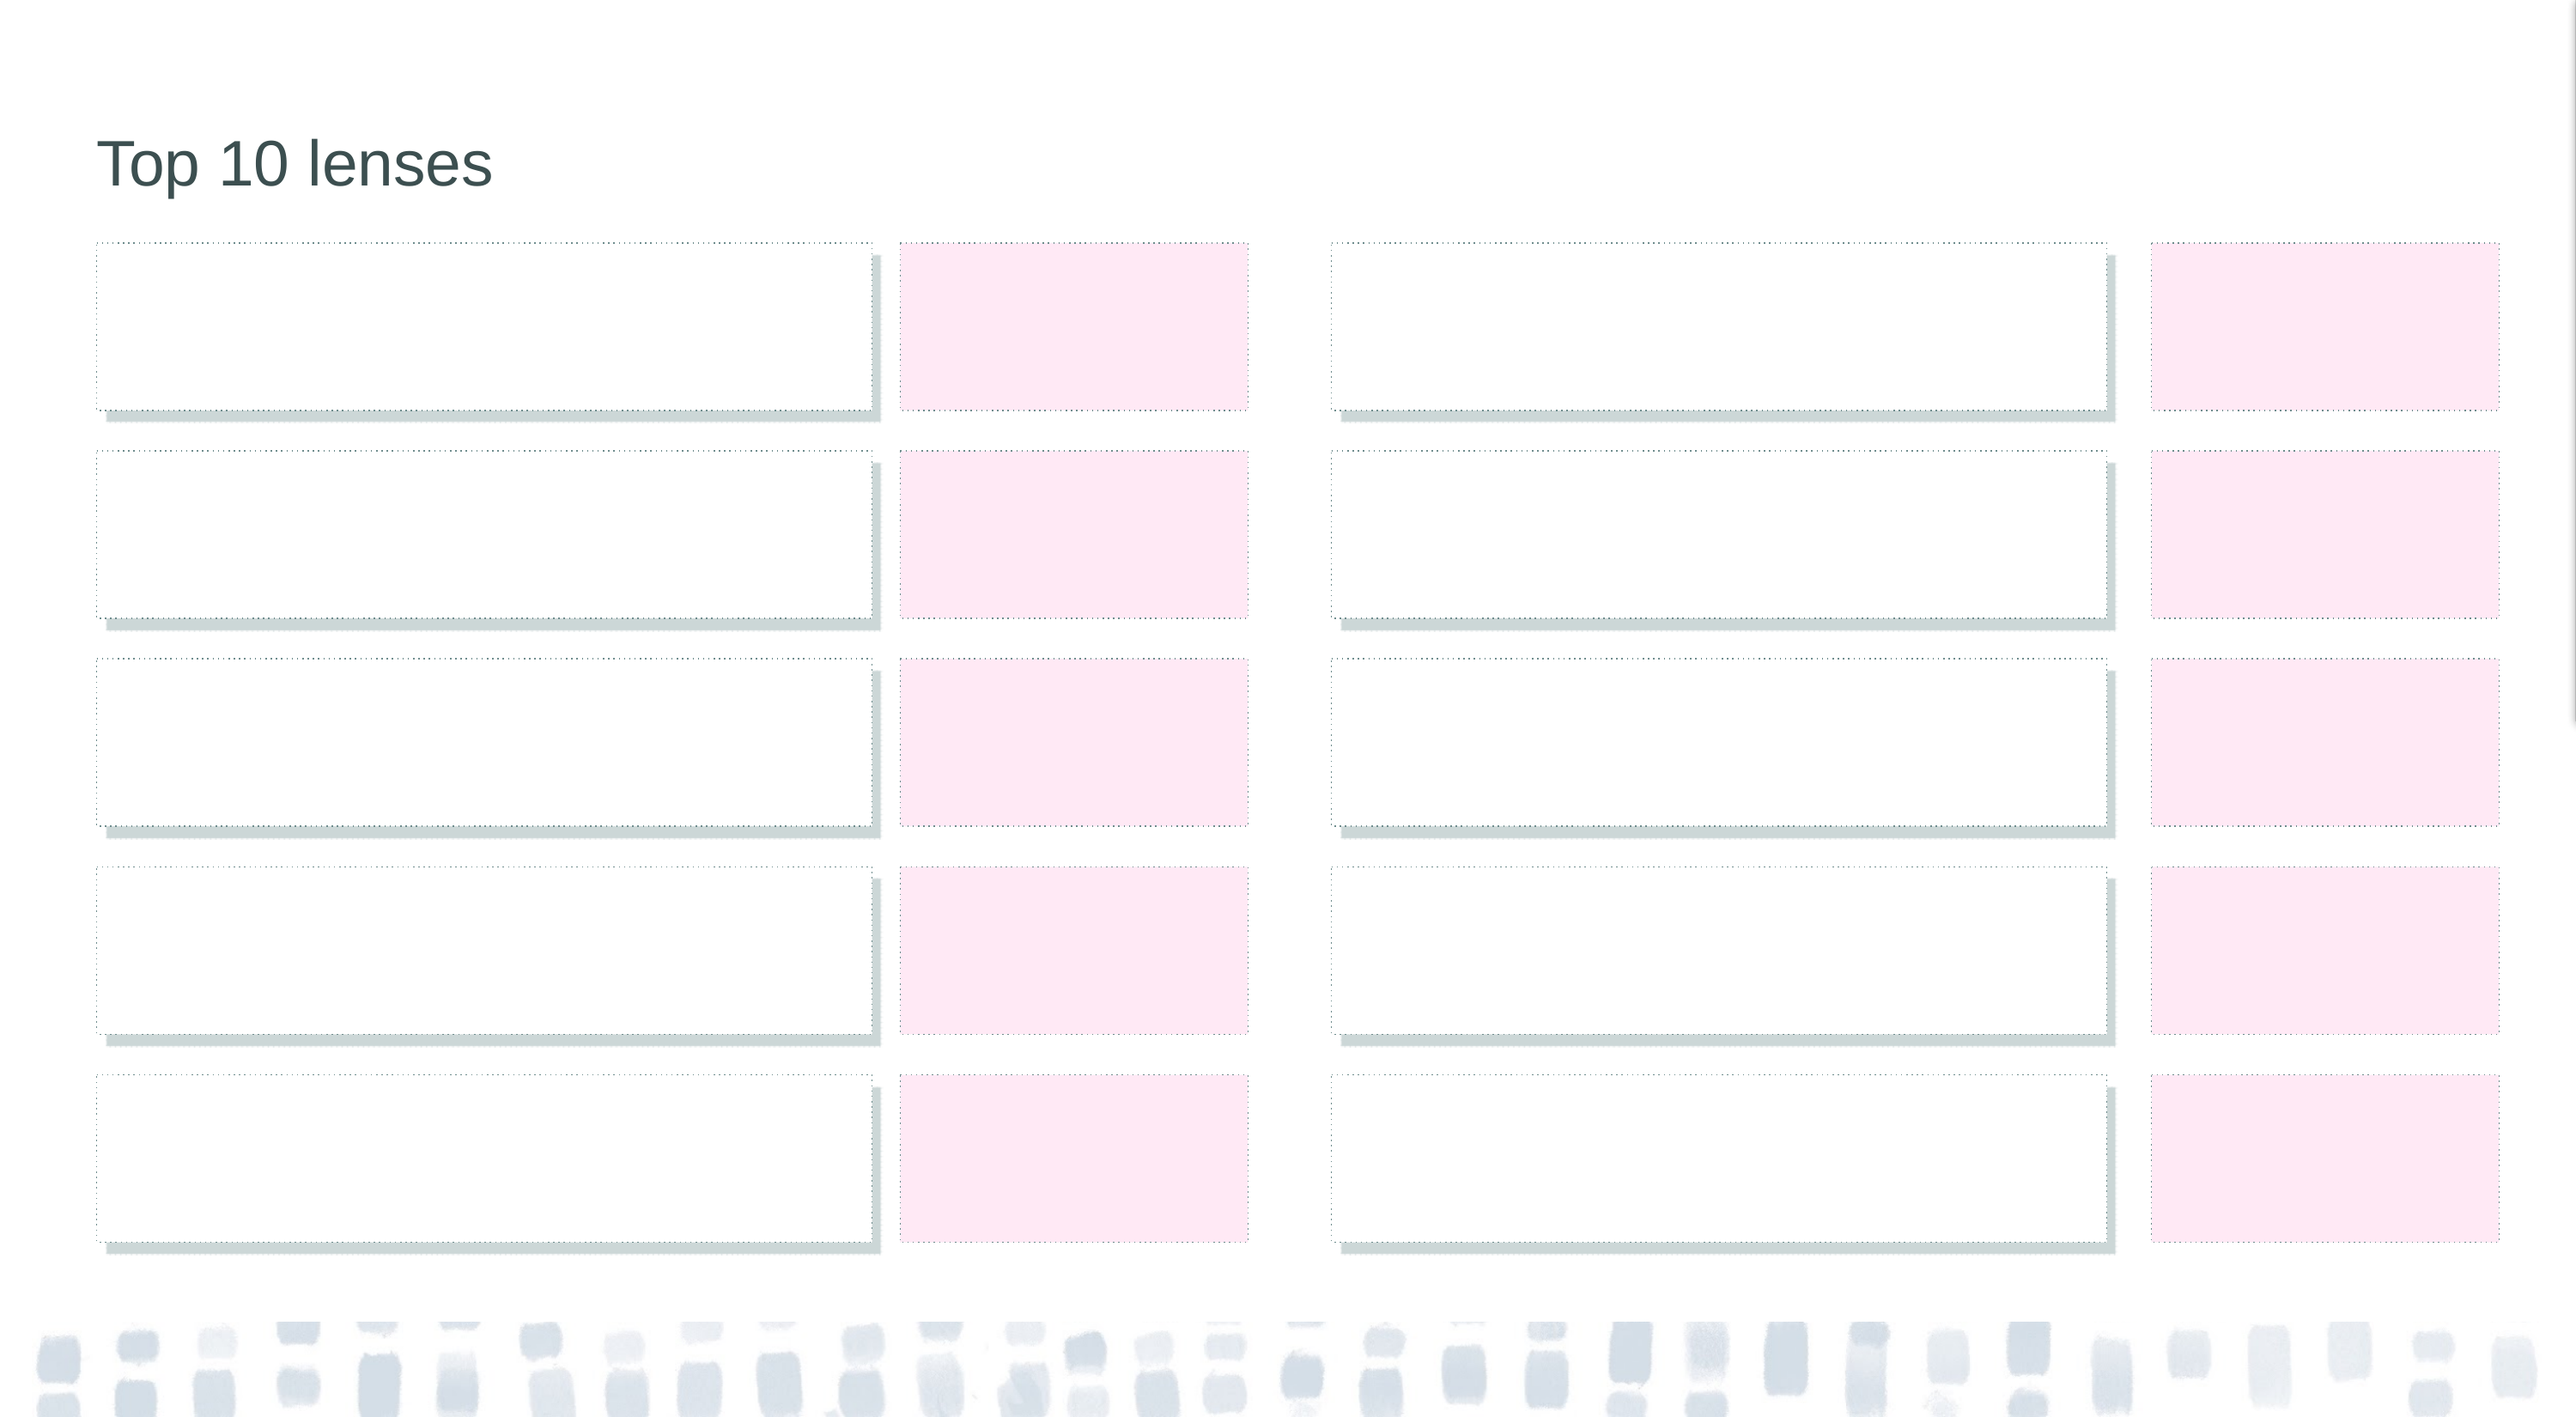

Facilitator’s note

Here are some predefined lenses to get you started.

Ask the group to review and include these in the clustering activity. Using these will help the group push past the obvious and lean into their latent knowledge.

Delete this note once you’re done with it.
# Top 10 lenses